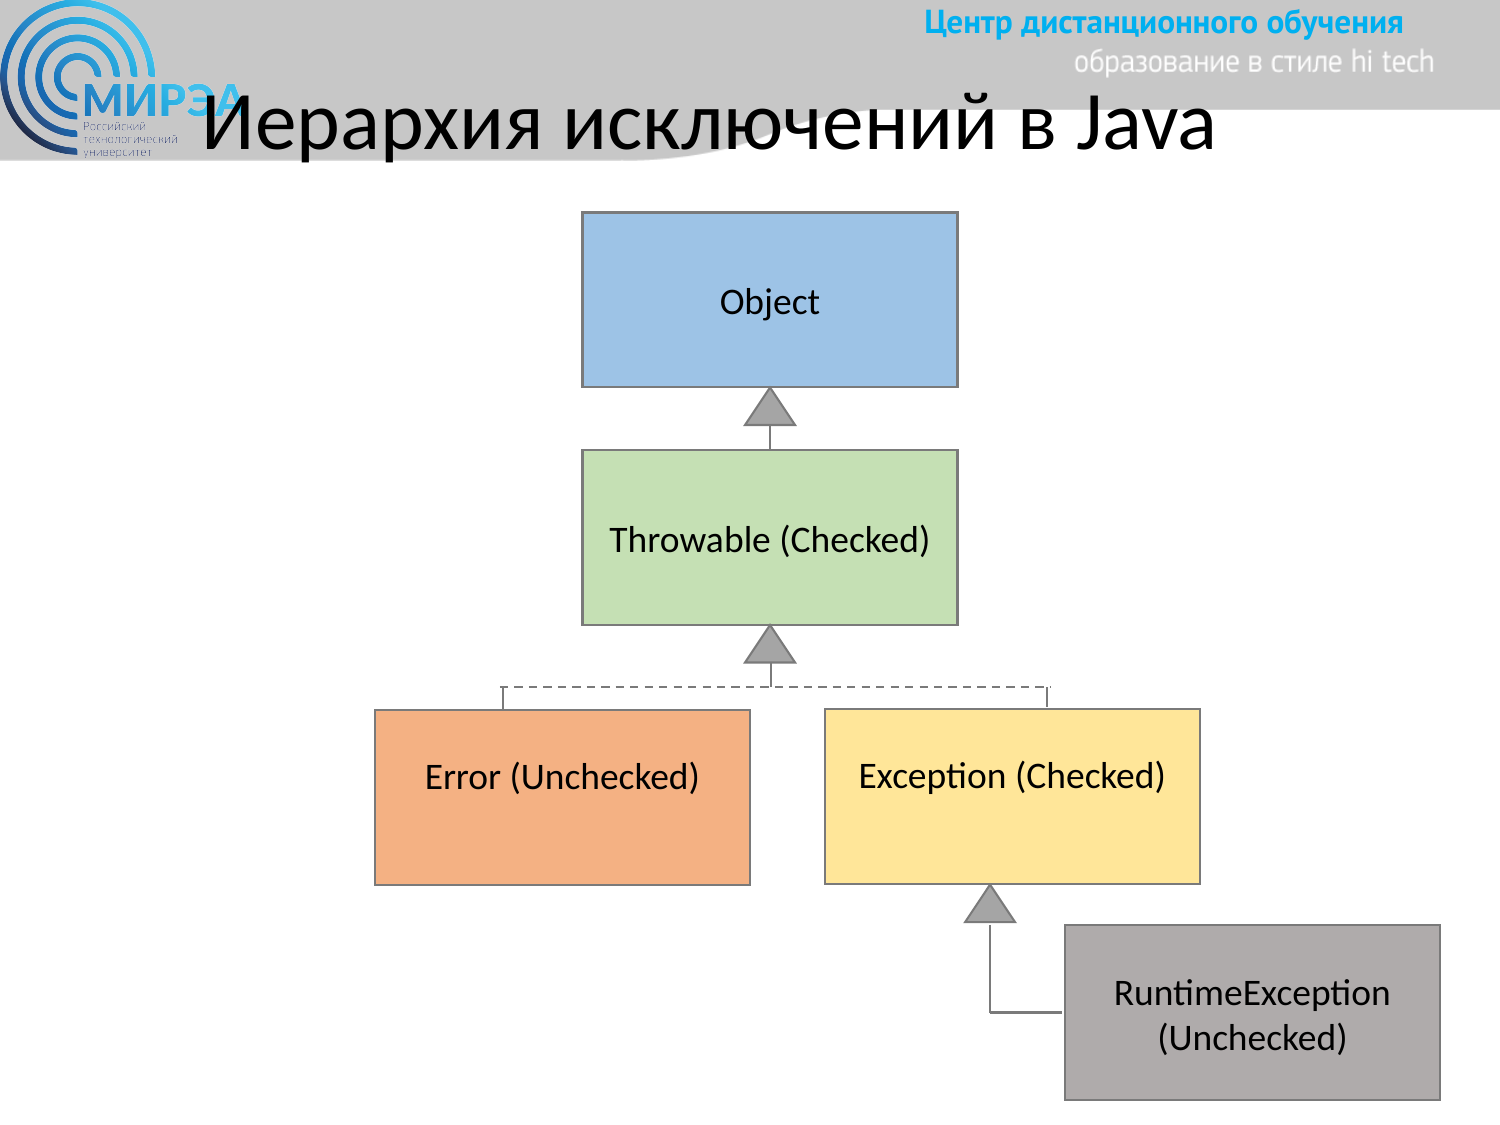

# Иерархия исключений в Java
Object

Throwable (Checked)

Exception (Checked)

Error (Unchecked)

RuntimeException (Unchecked)